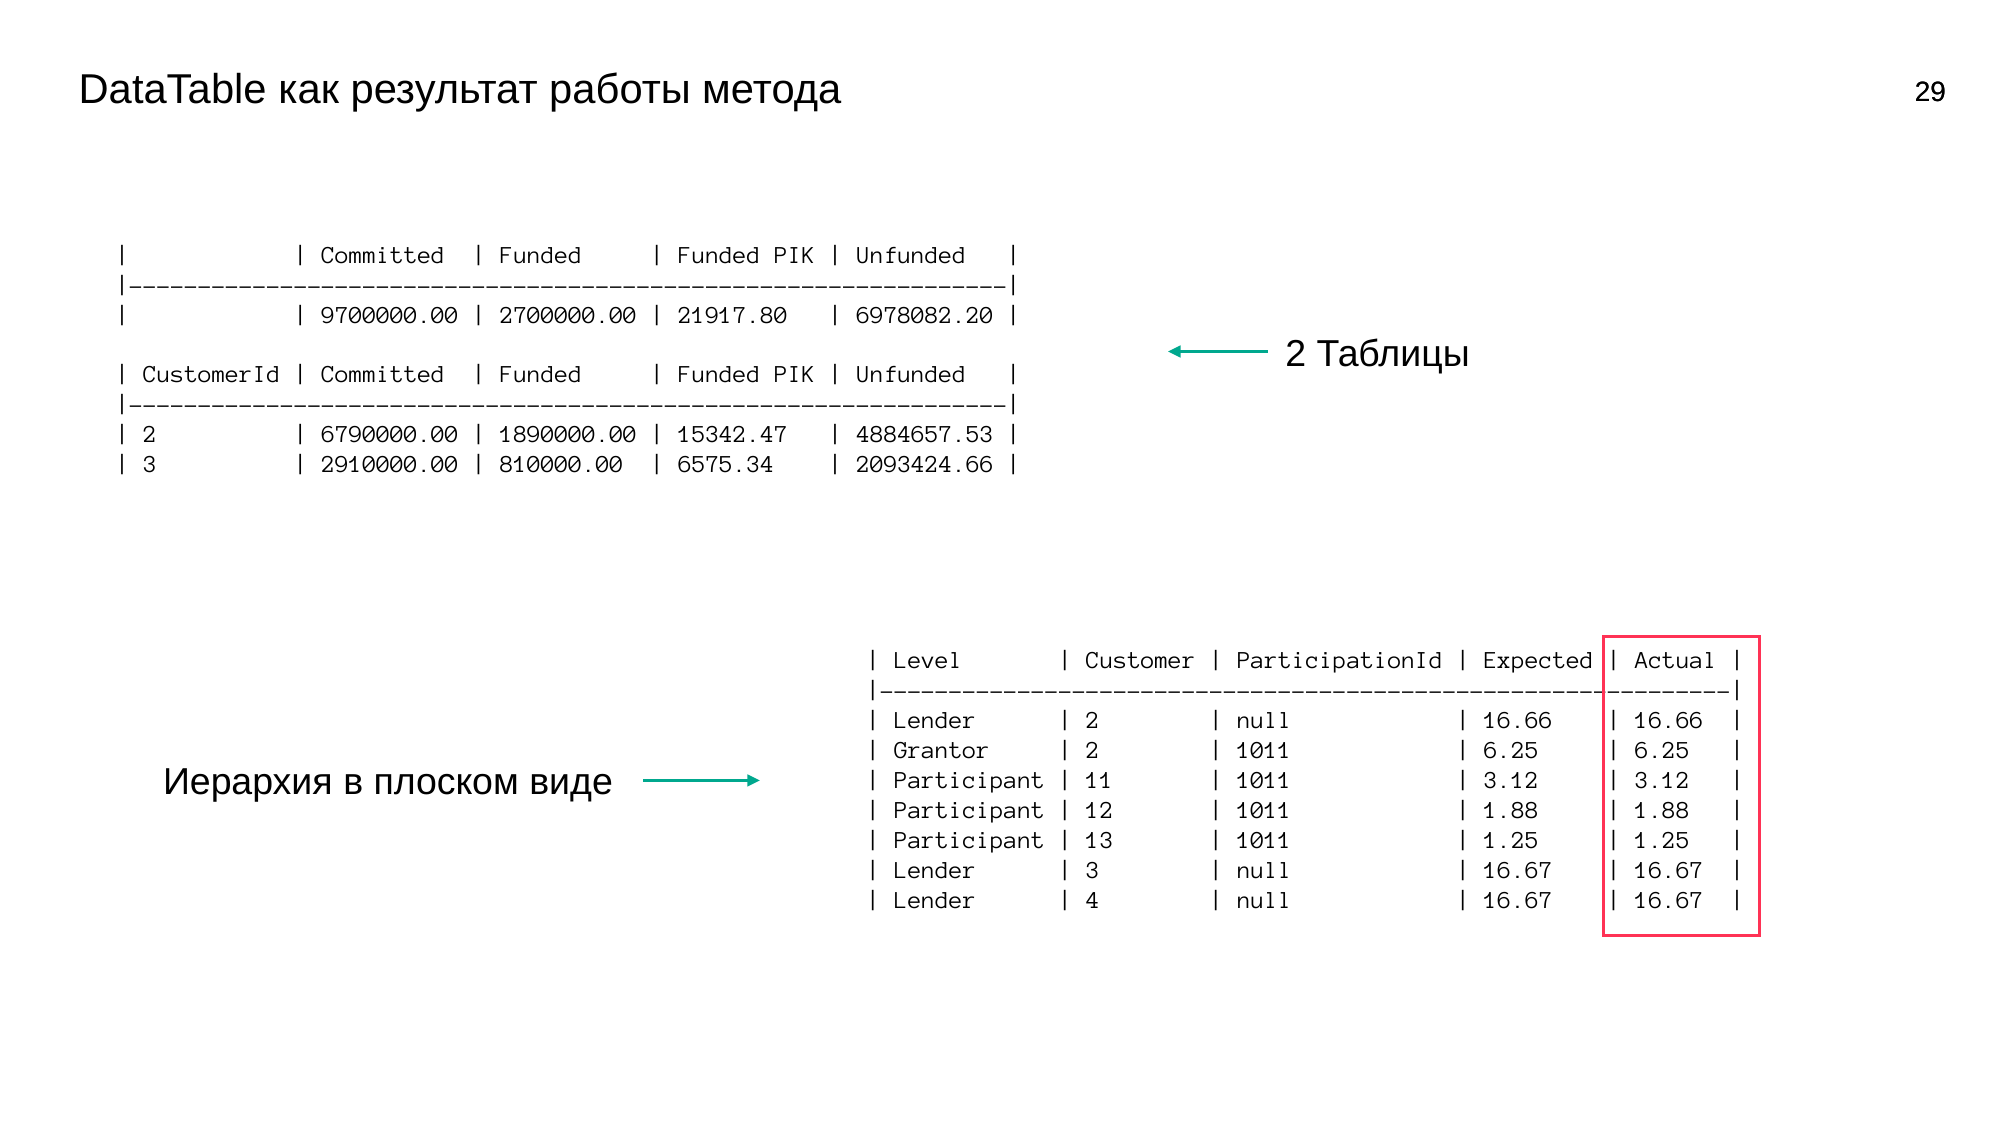

# DataTable как результат работы метода
 |            | Committed  | Funded     | Funded PIK | Unfunded   |
 |----------------------------------------------------------------|
 |            | 9700000.00 | 2700000.00 | 21917.80   | 6978082.20 |
 | CustomerId | Committed  | Funded     | Funded PIK | Unfunded   |
 |----------------------------------------------------------------|
 | 2          | 6790000.00 | 1890000.00 | 15342.47   | 4884657.53 |
 | 3          | 2910000.00 | 810000.00  | 6575.34    | 2093424.66 |
2 Таблицы
 | Level       | Customer | ParticipationId | Expected | Actual |
 |--------------------------------------------------------------|
 | Lender      | 2        | null            | 16.66    | 16.66  |
 | Grantor     | 2        | 1011            | 6.25     | 6.25   |
 | Participant | 11       | 1011            | 3.12     | 3.12   |
 | Participant | 12       | 1011            | 1.88     | 1.88   |
 | Participant | 13       | 1011            | 1.25     | 1.25   |
 | Lender      | 3        | null            | 16.67    | 16.67  |
 | Lender      | 4        | null            | 16.67    | 16.67  |

Иерархия в плоском виде